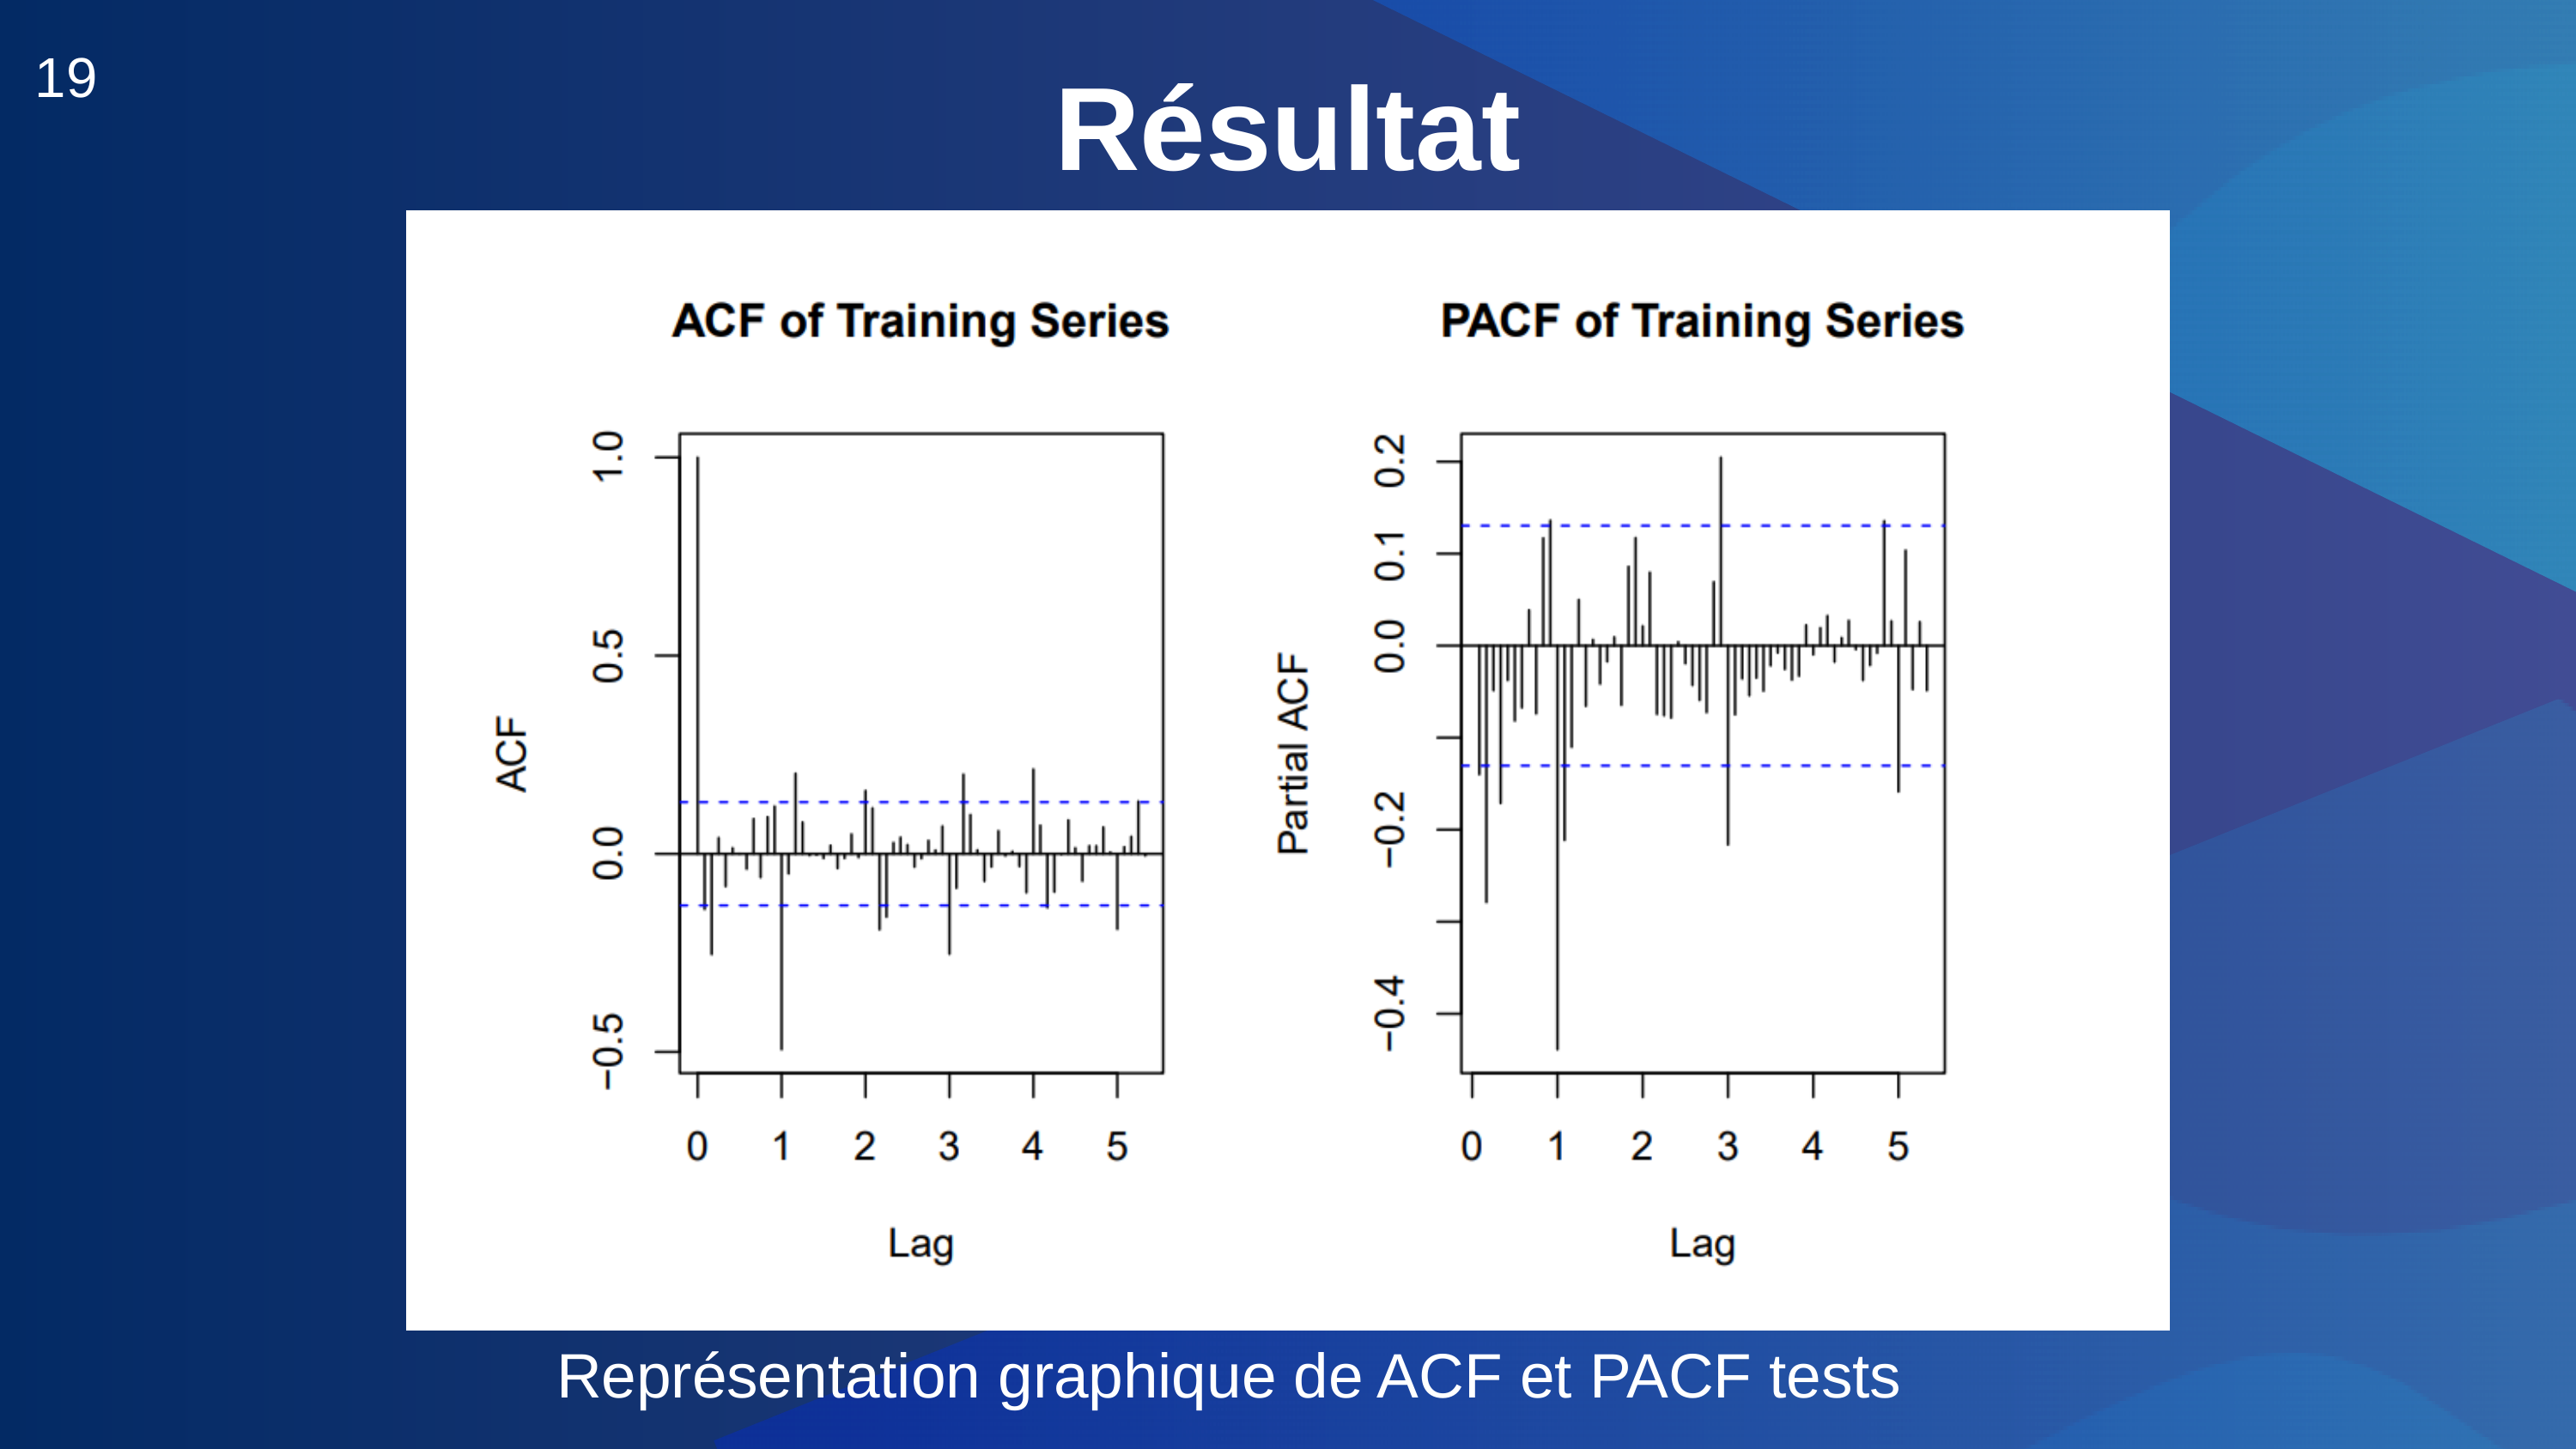

19
Résultat

Représentation graphique de ACF et PACF tests